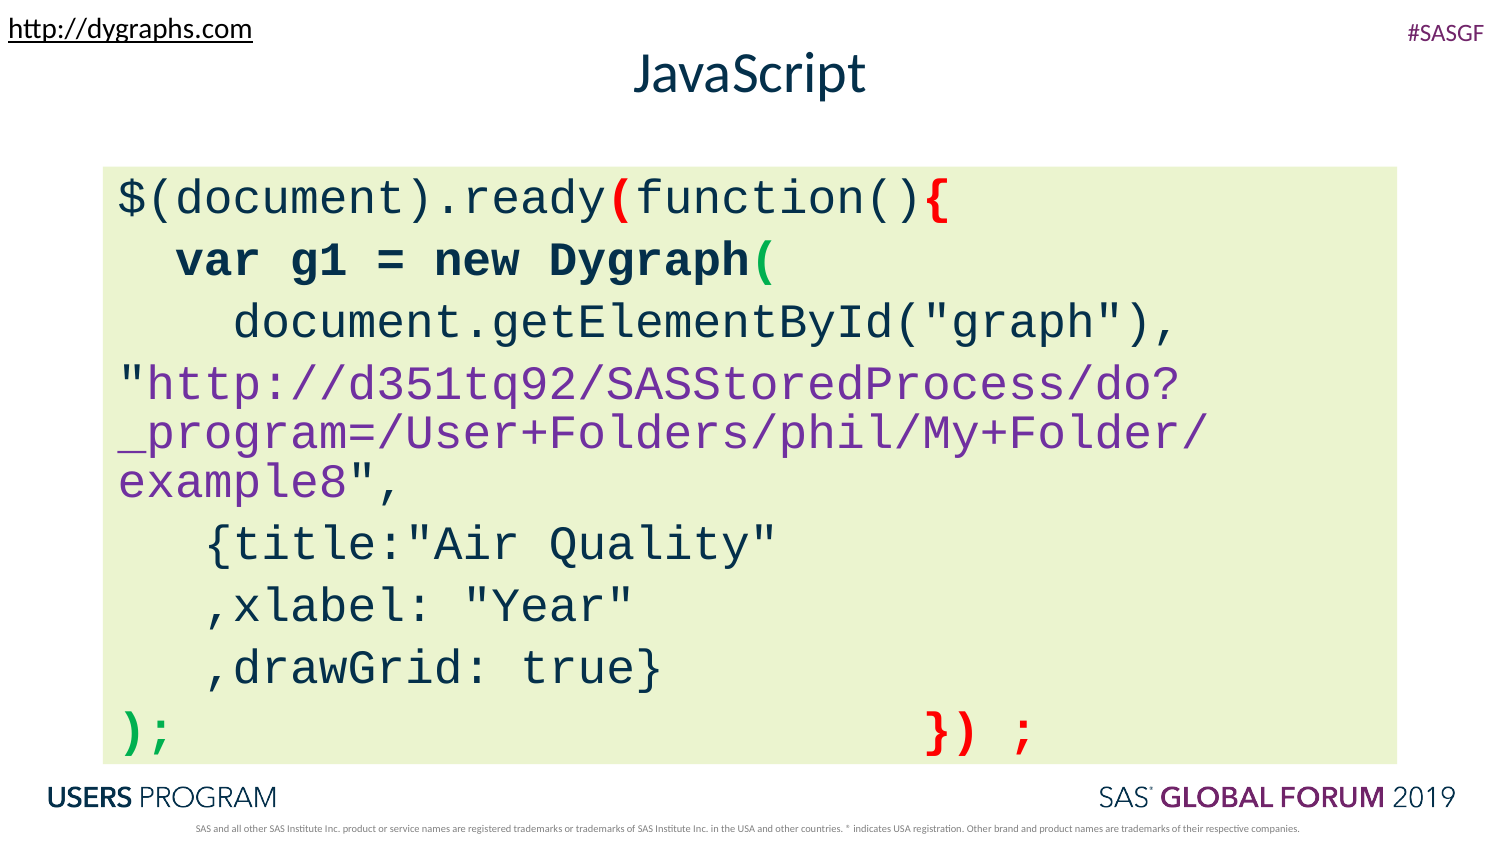

http://dygraphs.com
# JavaScript

$(document).ready(function(){
  var g1 = new Dygraph(
    document.getElementById("graph"),
"http://d351tq92/SASStoredProcess/do?_program=/User+Folders/phil/My+Folder/example8",
   {title:"Air Quality"
   ,xlabel: "Year"
   ,drawGrid: true}
);                          }) ;